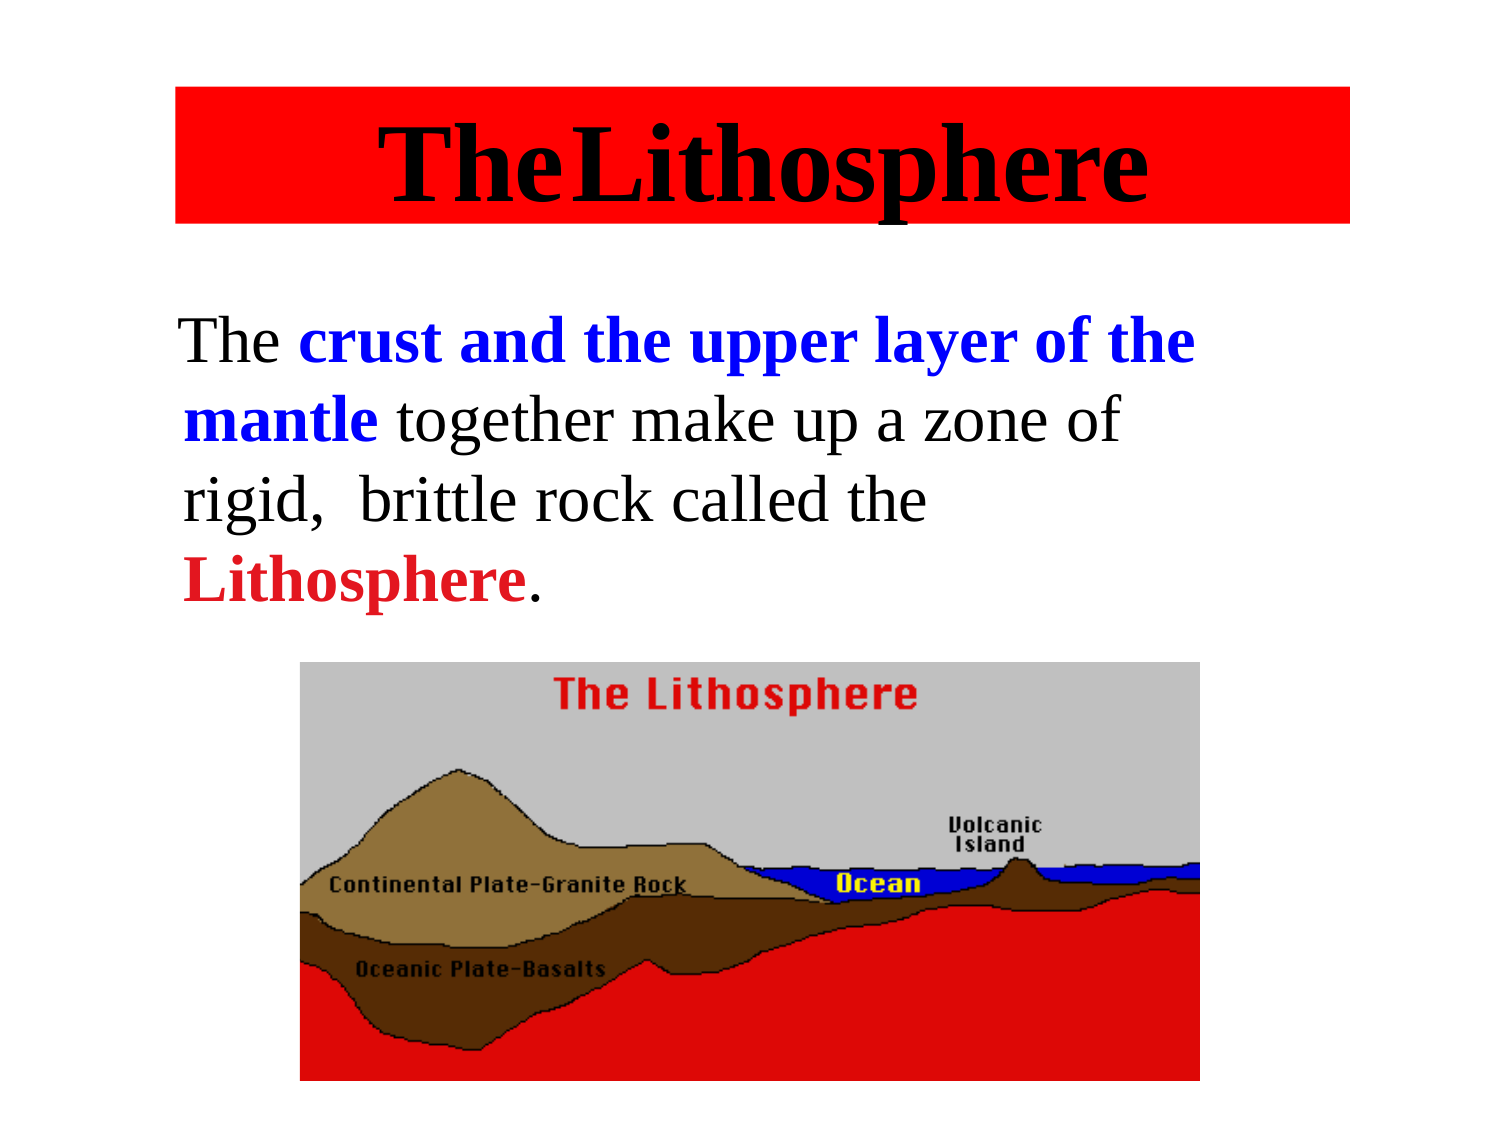

The	Lithosphere
The crust and the upper layer of the  mantle together make up a zone of rigid,  brittle rock called the Lithosphere.